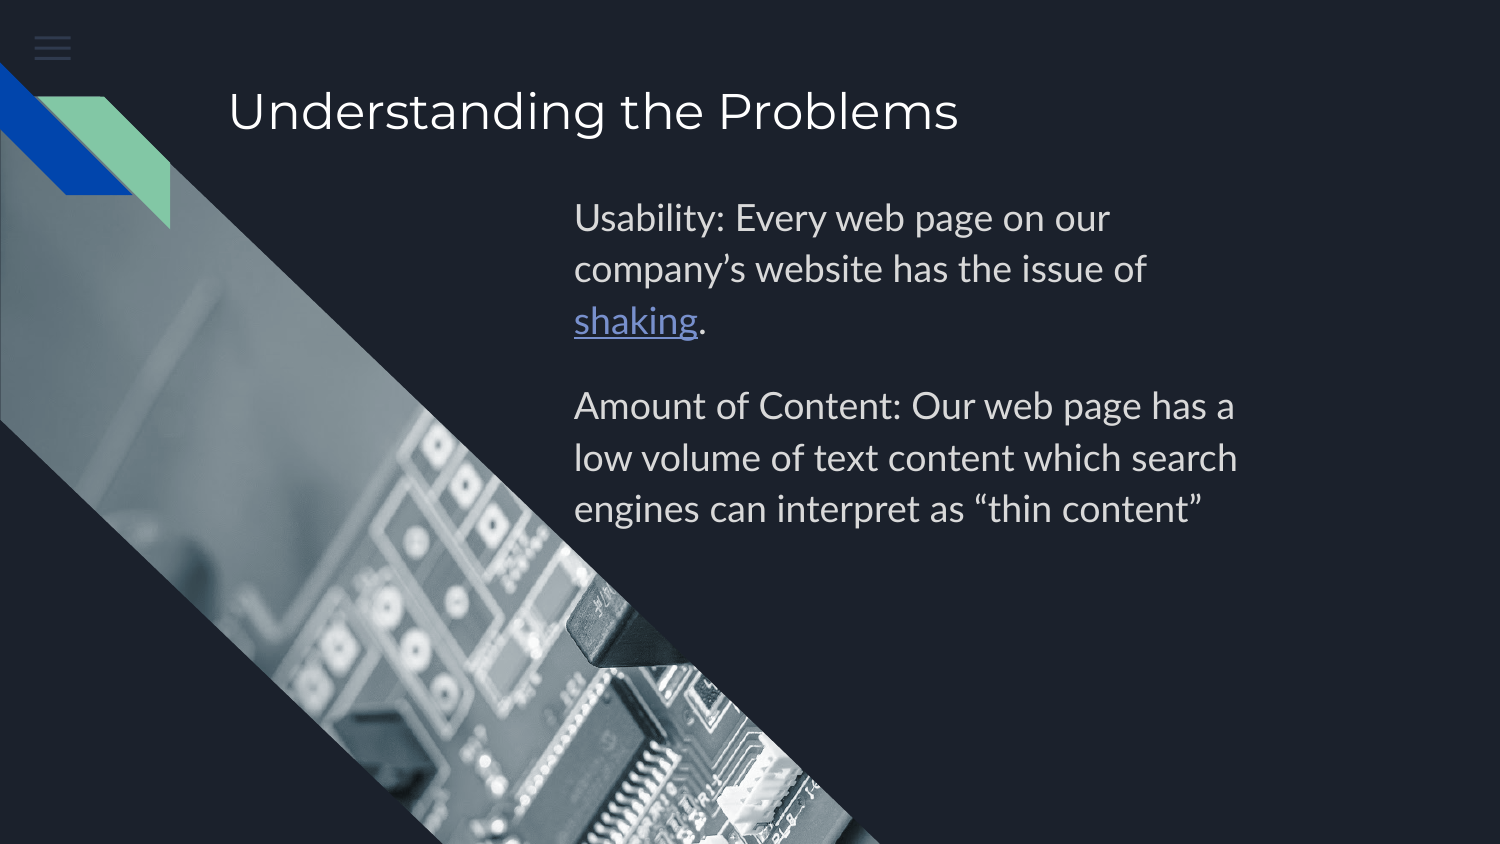

# Understanding the Problems
Usability: Every web page on our company’s website has the issue of  shaking.
Amount of Content: Our web page has a low volume of text content which search engines can interpret as “thin content”